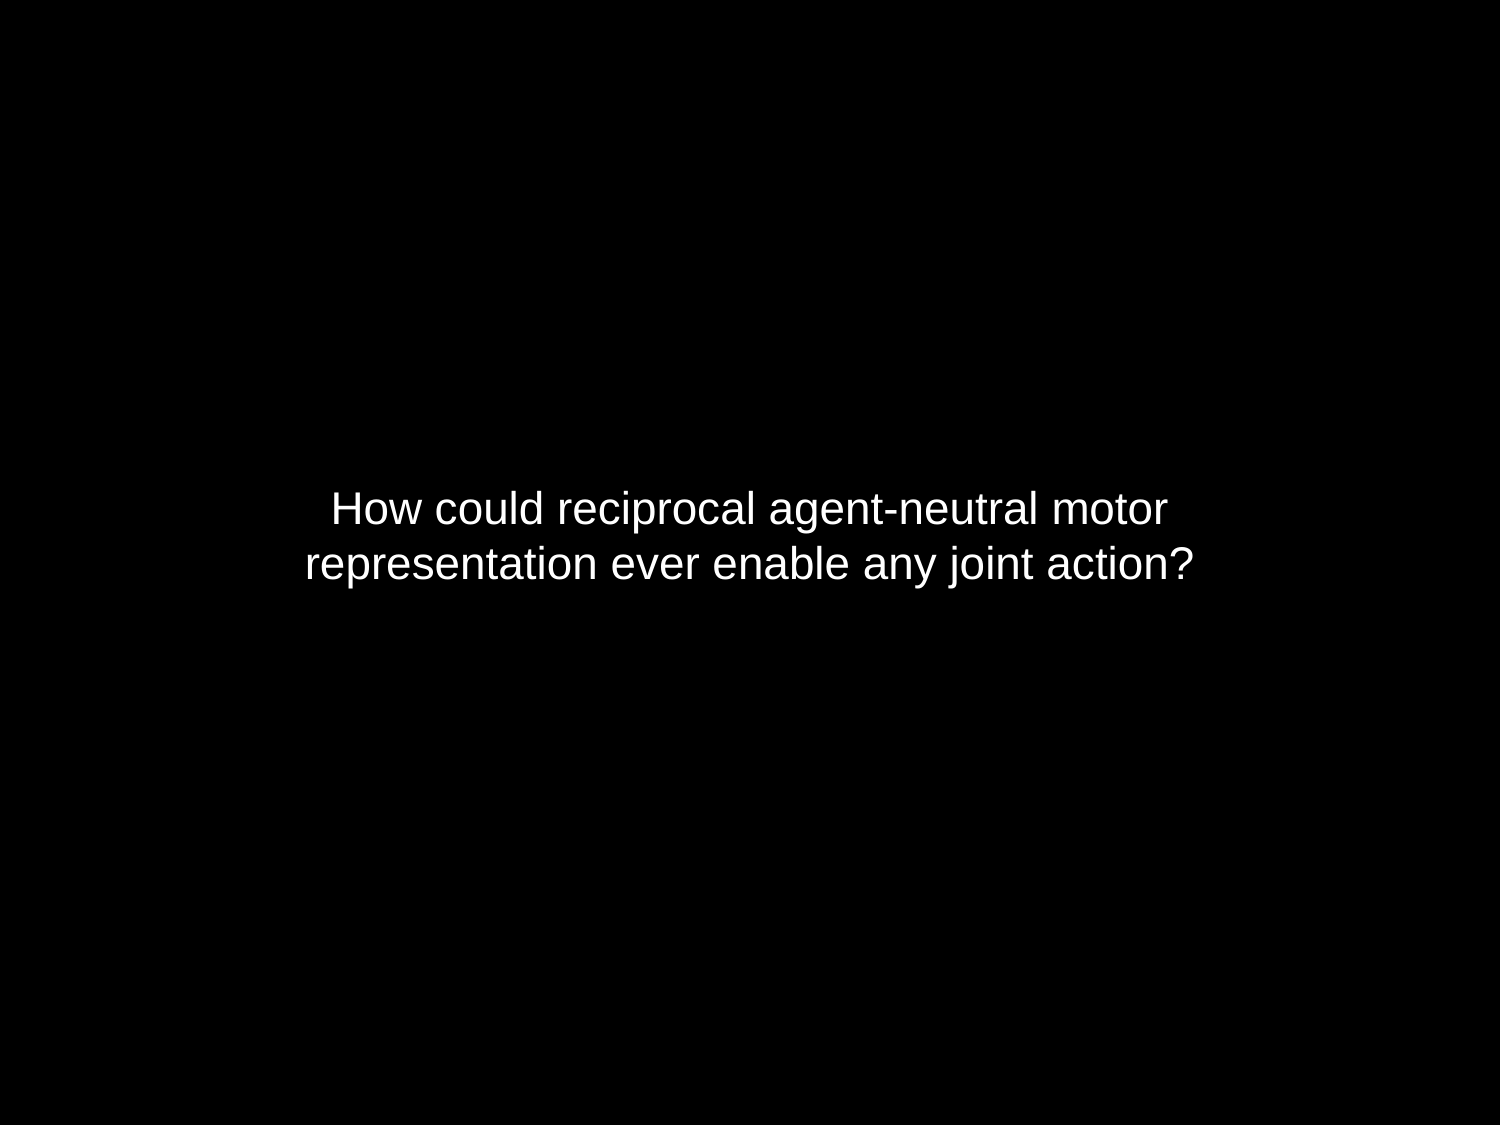

How could reciprocal agent-neutral motor representation ever enable any joint action?